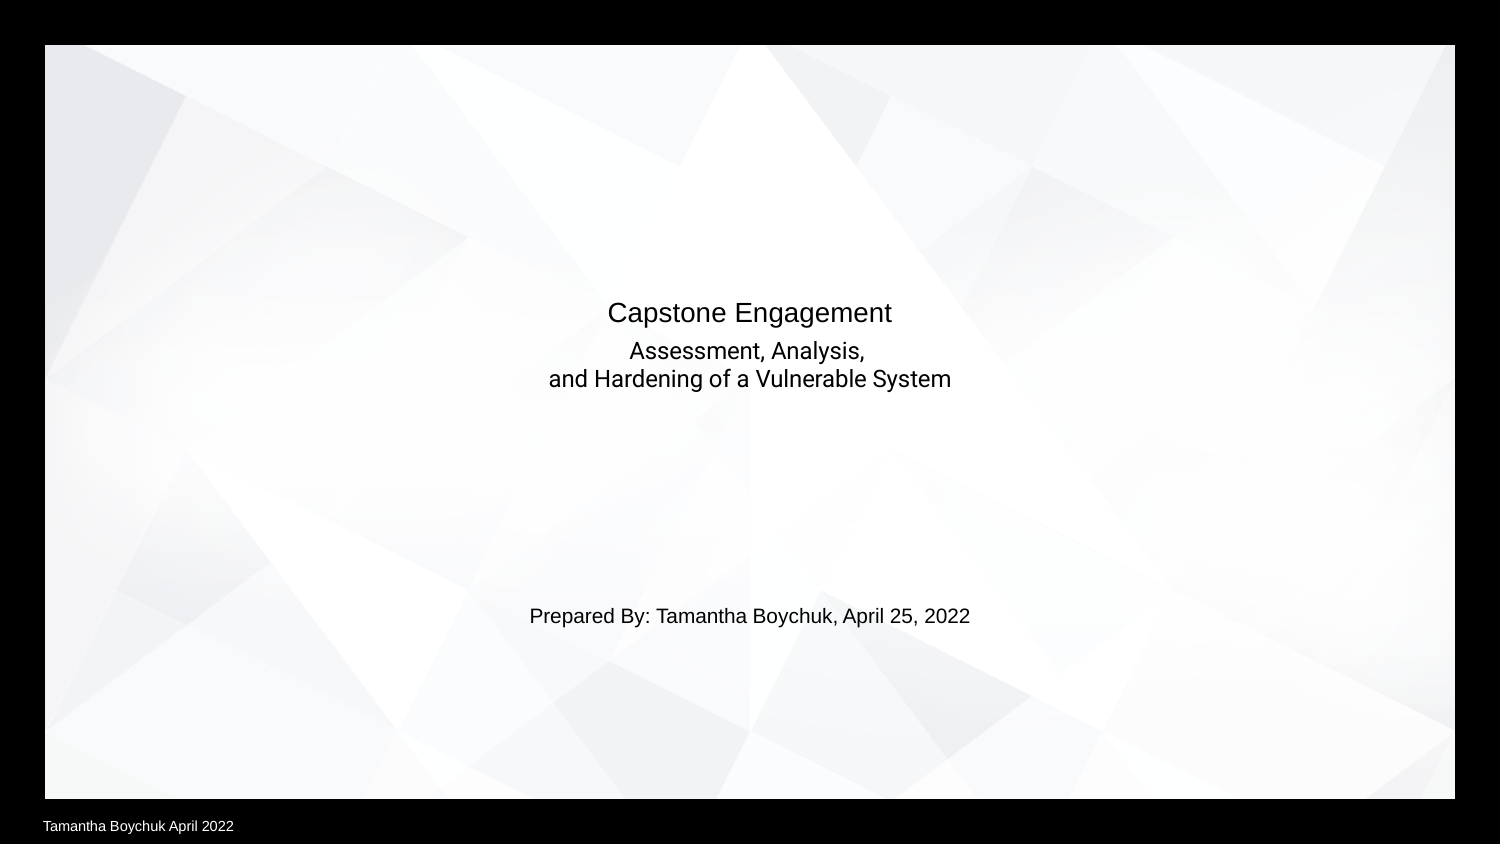

# Capstone Engagement
Assessment, Analysis,
and Hardening of a Vulnerable System
Prepared By: Tamantha Boychuk, April 25, 2022
Tamantha Boychuk April 2022